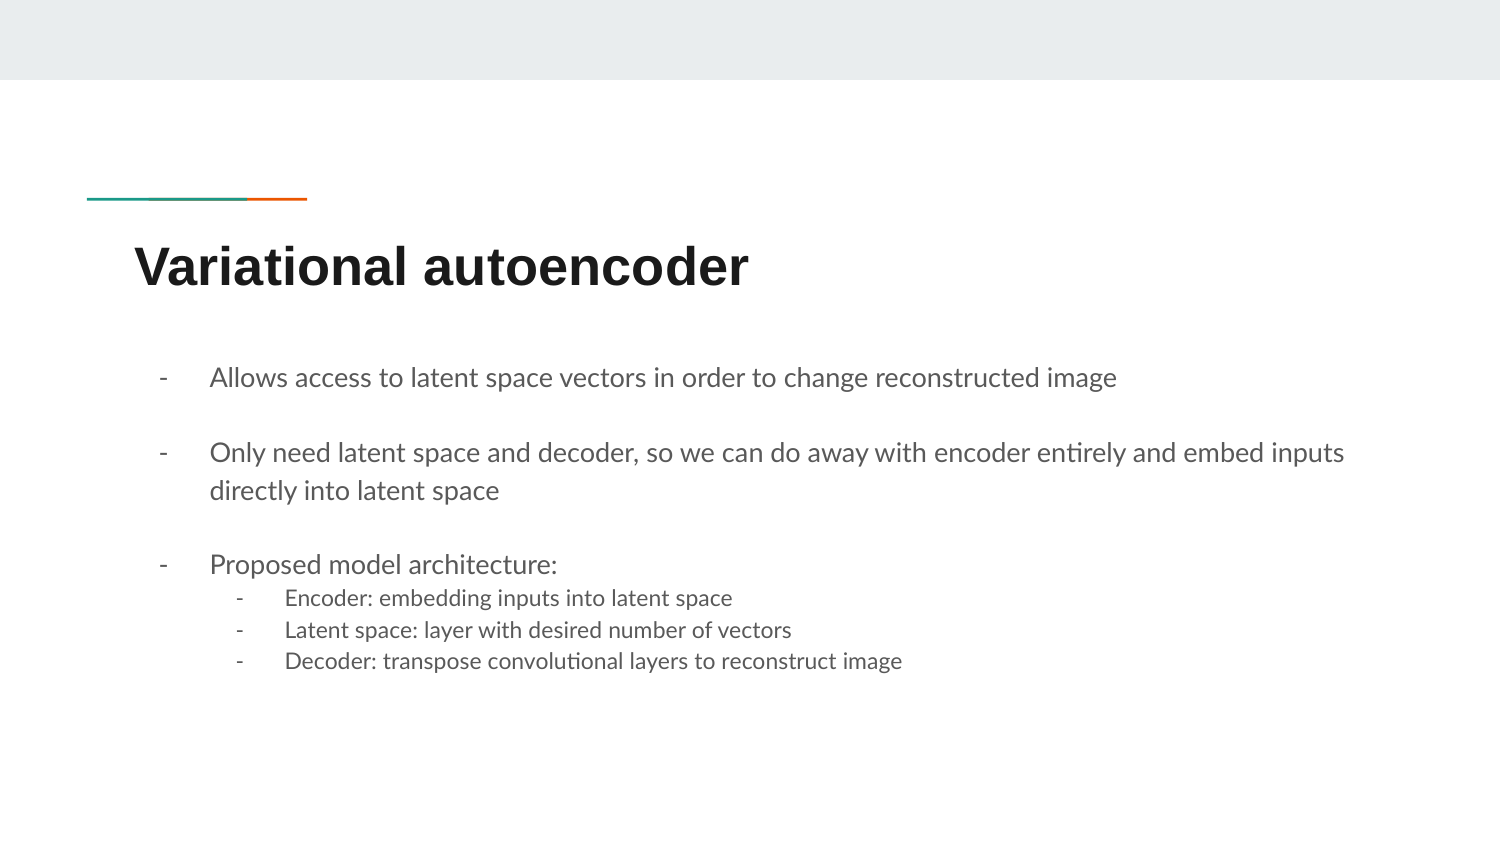

# Variational autoencoder
Allows access to latent space vectors in order to change reconstructed image

Only need latent space and decoder, so we can do away with encoder entirely and embed inputs directly into latent space

Proposed model architecture:
Encoder: embedding inputs into latent space
Latent space: layer with desired number of vectors
Decoder: transpose convolutional layers to reconstruct image